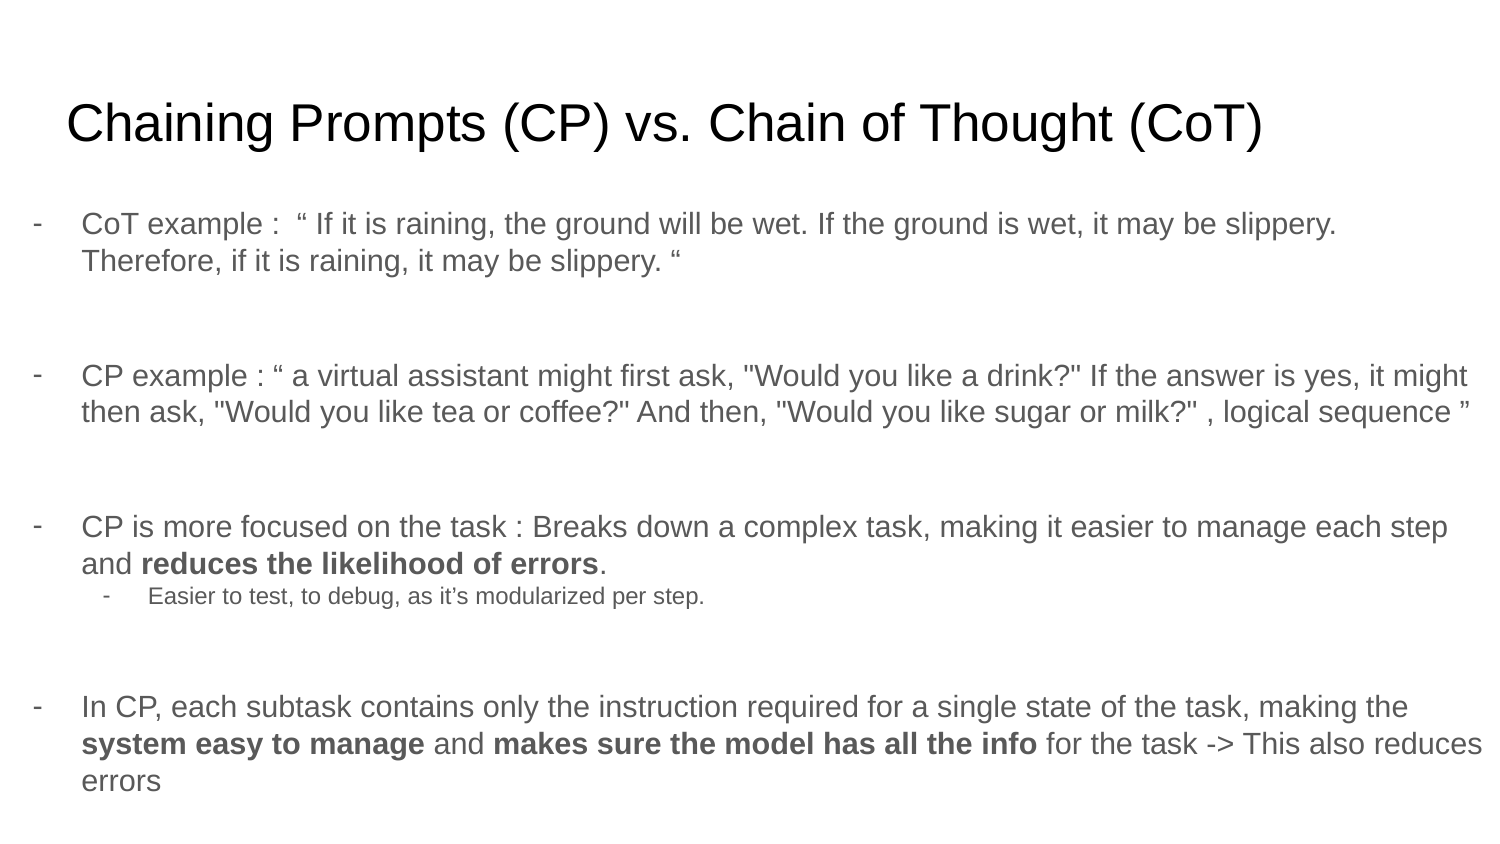

# Chaining Prompts (CP) vs. Chain of Thought (CoT)
CoT example :  “ If it is raining, the ground will be wet. If the ground is wet, it may be slippery. Therefore, if it is raining, it may be slippery. “

CP example : “ a virtual assistant might first ask, "Would you like a drink?" If the answer is yes, it might then ask, "Would you like tea or coffee?" And then, "Would you like sugar or milk?" , logical sequence ”

CP is more focused on the task : Breaks down a complex task, making it easier to manage each step and reduces the likelihood of errors.
Easier to test, to debug, as it’s modularized per step.

In CP, each subtask contains only the instruction required for a single state of the task, making the system easy to manage and makes sure the model has all the info for the task -> This also reduces errors